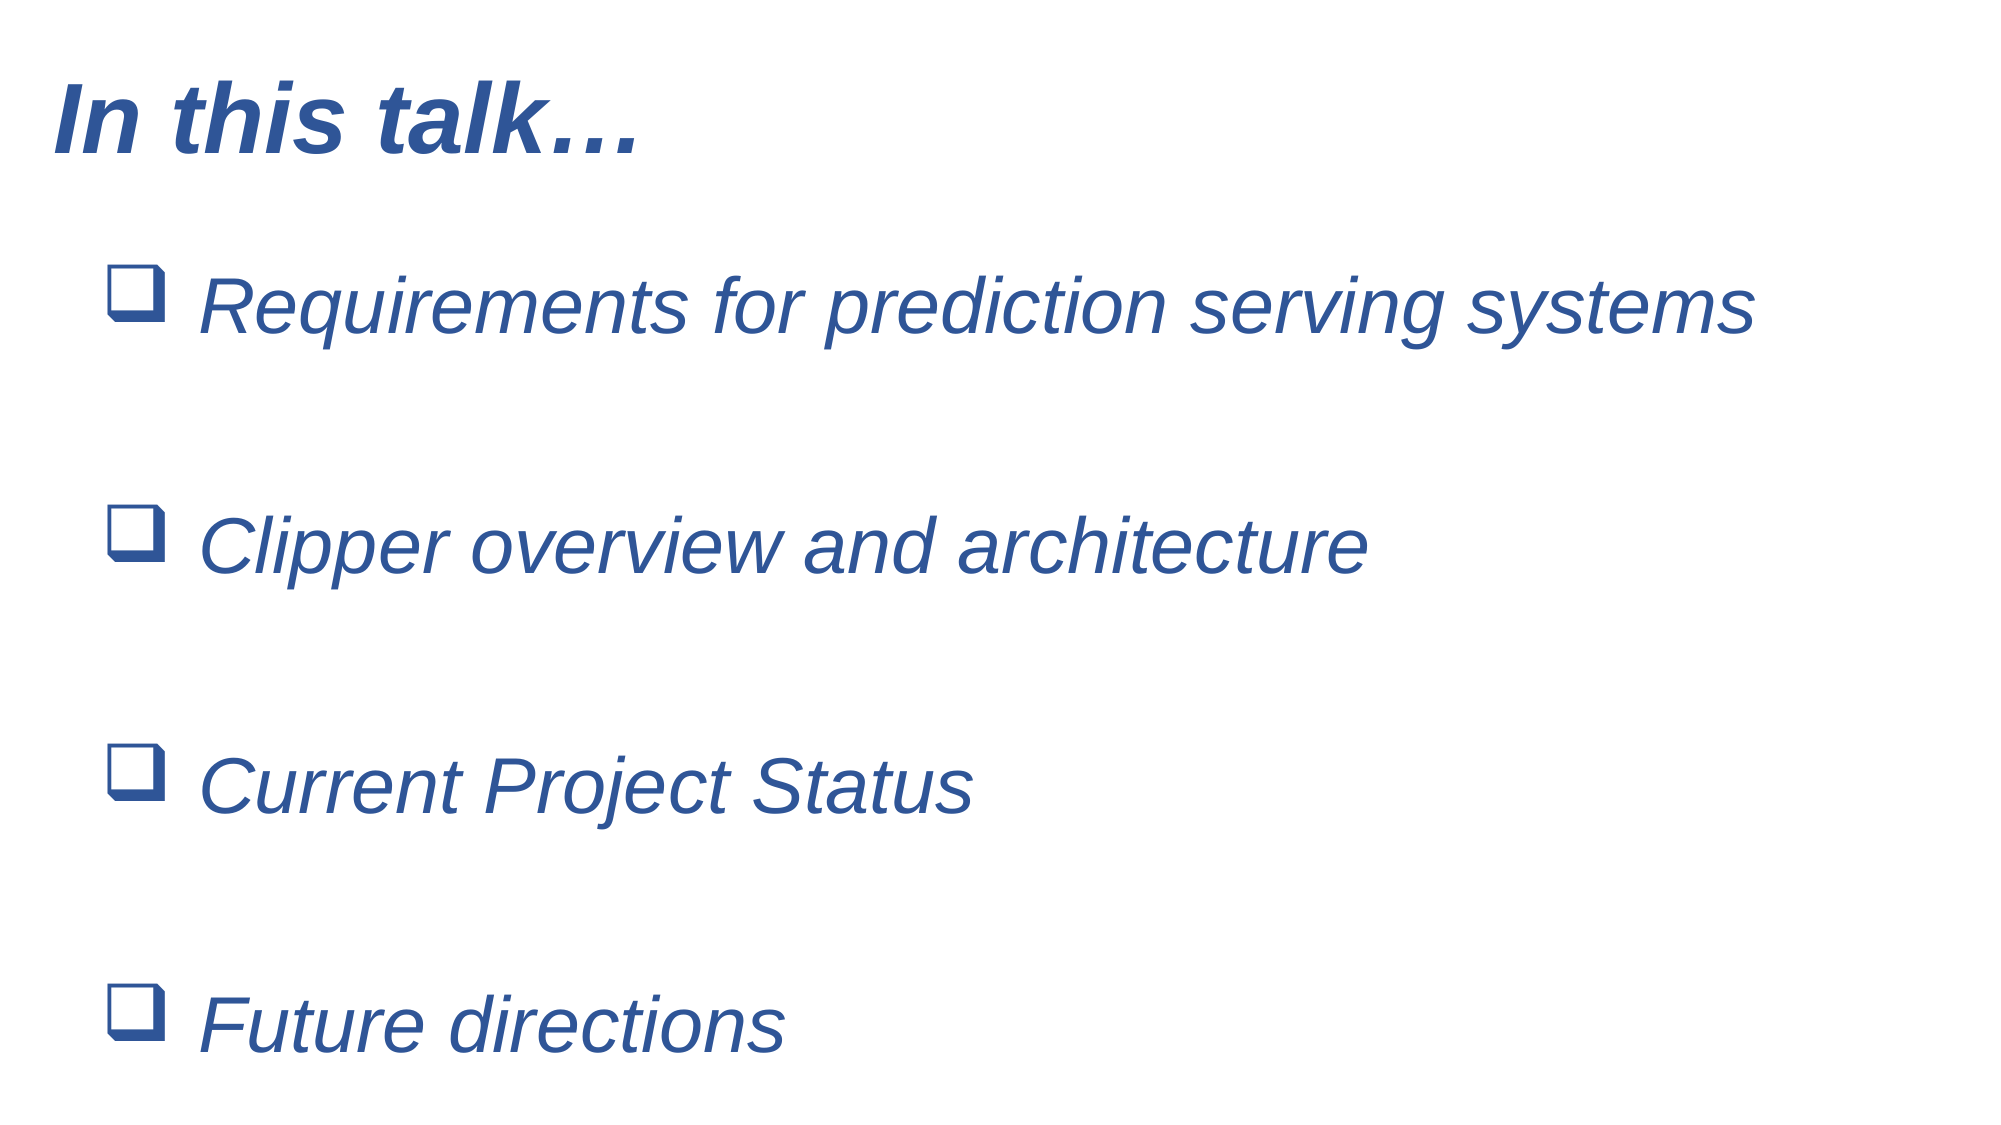

In this talk…
 Requirements for prediction serving systems
 Clipper overview and architecture
 Current Project Status
 Future directions